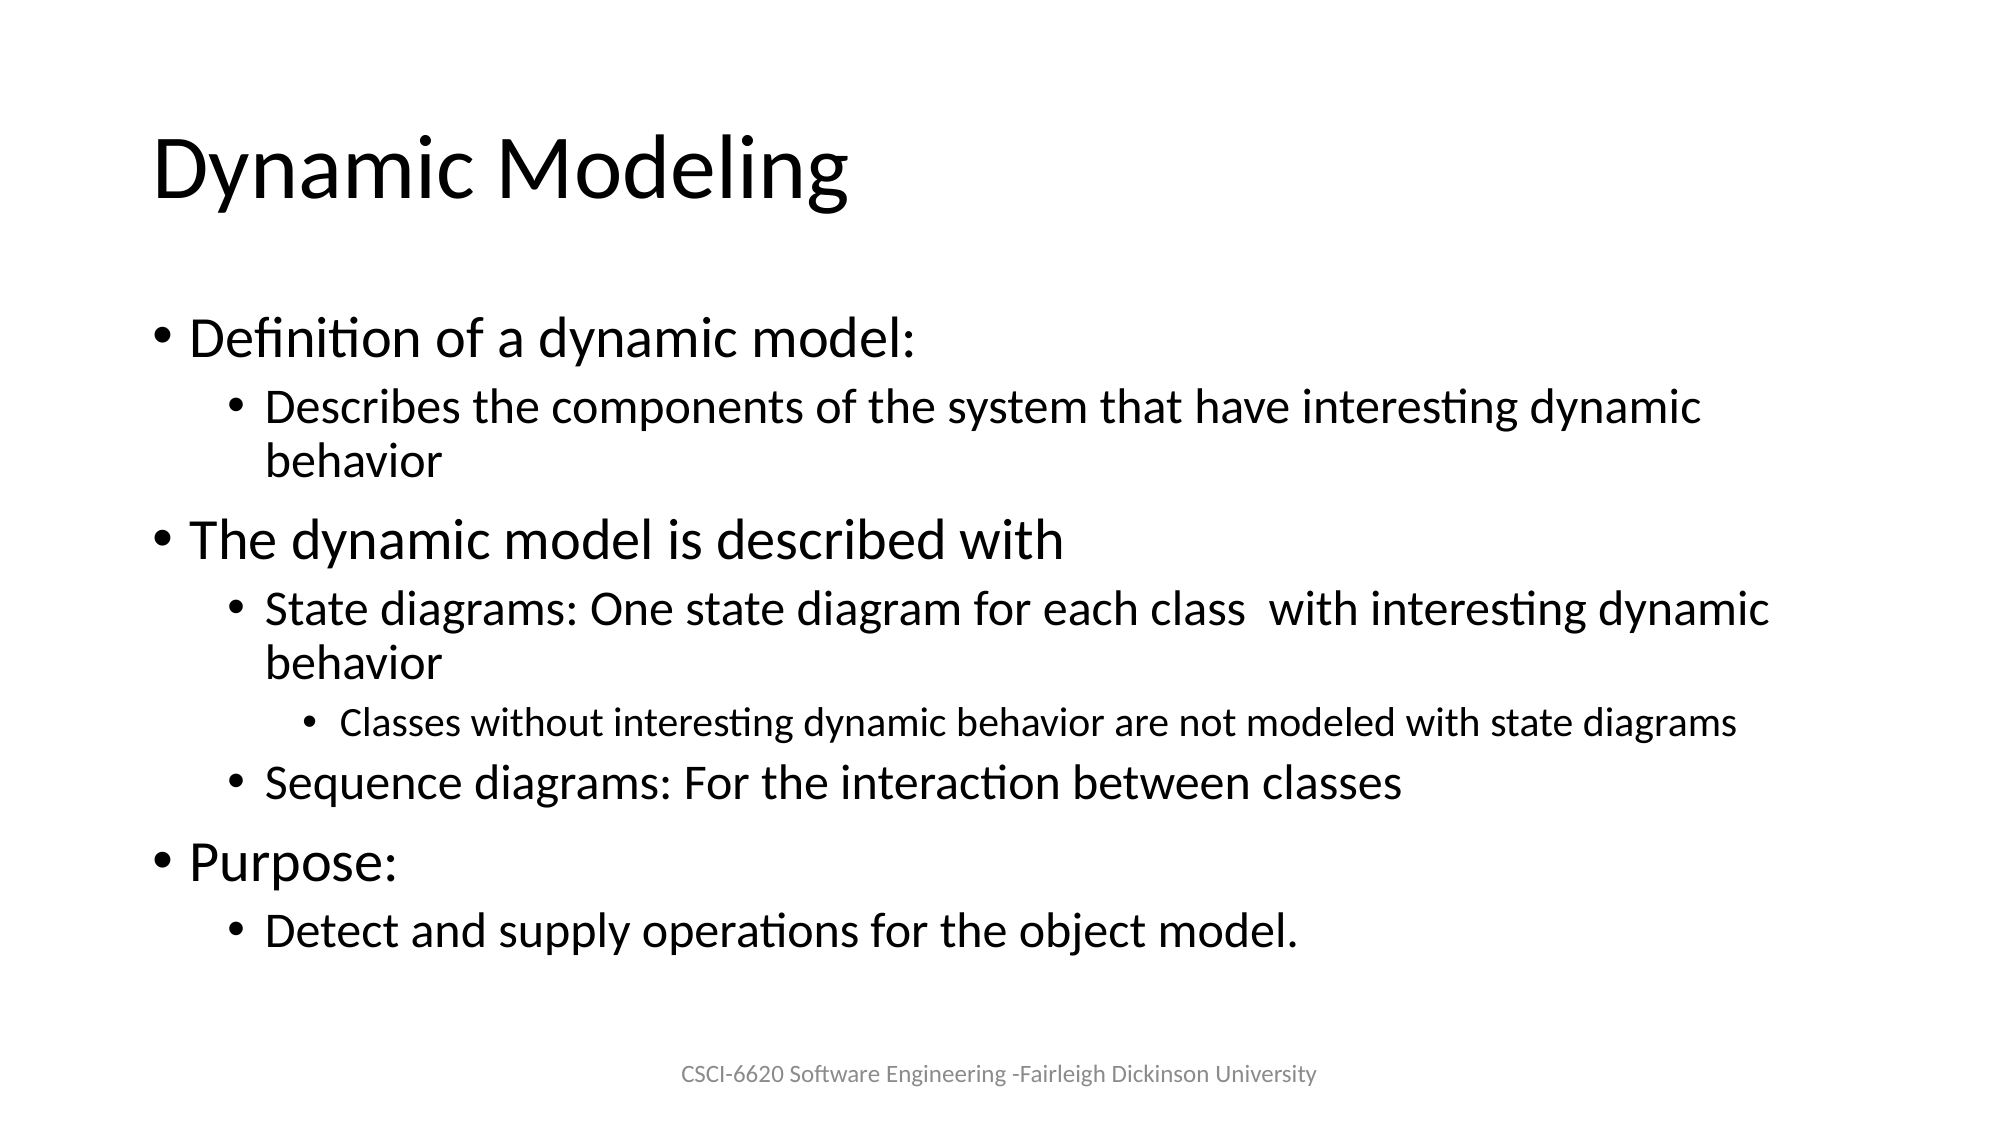

# Dynamic Modeling
Definition of a dynamic model:
Describes the components of the system that have interesting dynamic behavior
The dynamic model is described with
State diagrams: One state diagram for each class  with interesting dynamic behavior
Classes without interesting dynamic behavior are not modeled with state diagrams
Sequence diagrams: For the interaction between classes
Purpose:
Detect and supply operations for the object model.

CSCI-6620 Software Engineering -Fairleigh Dickinson University